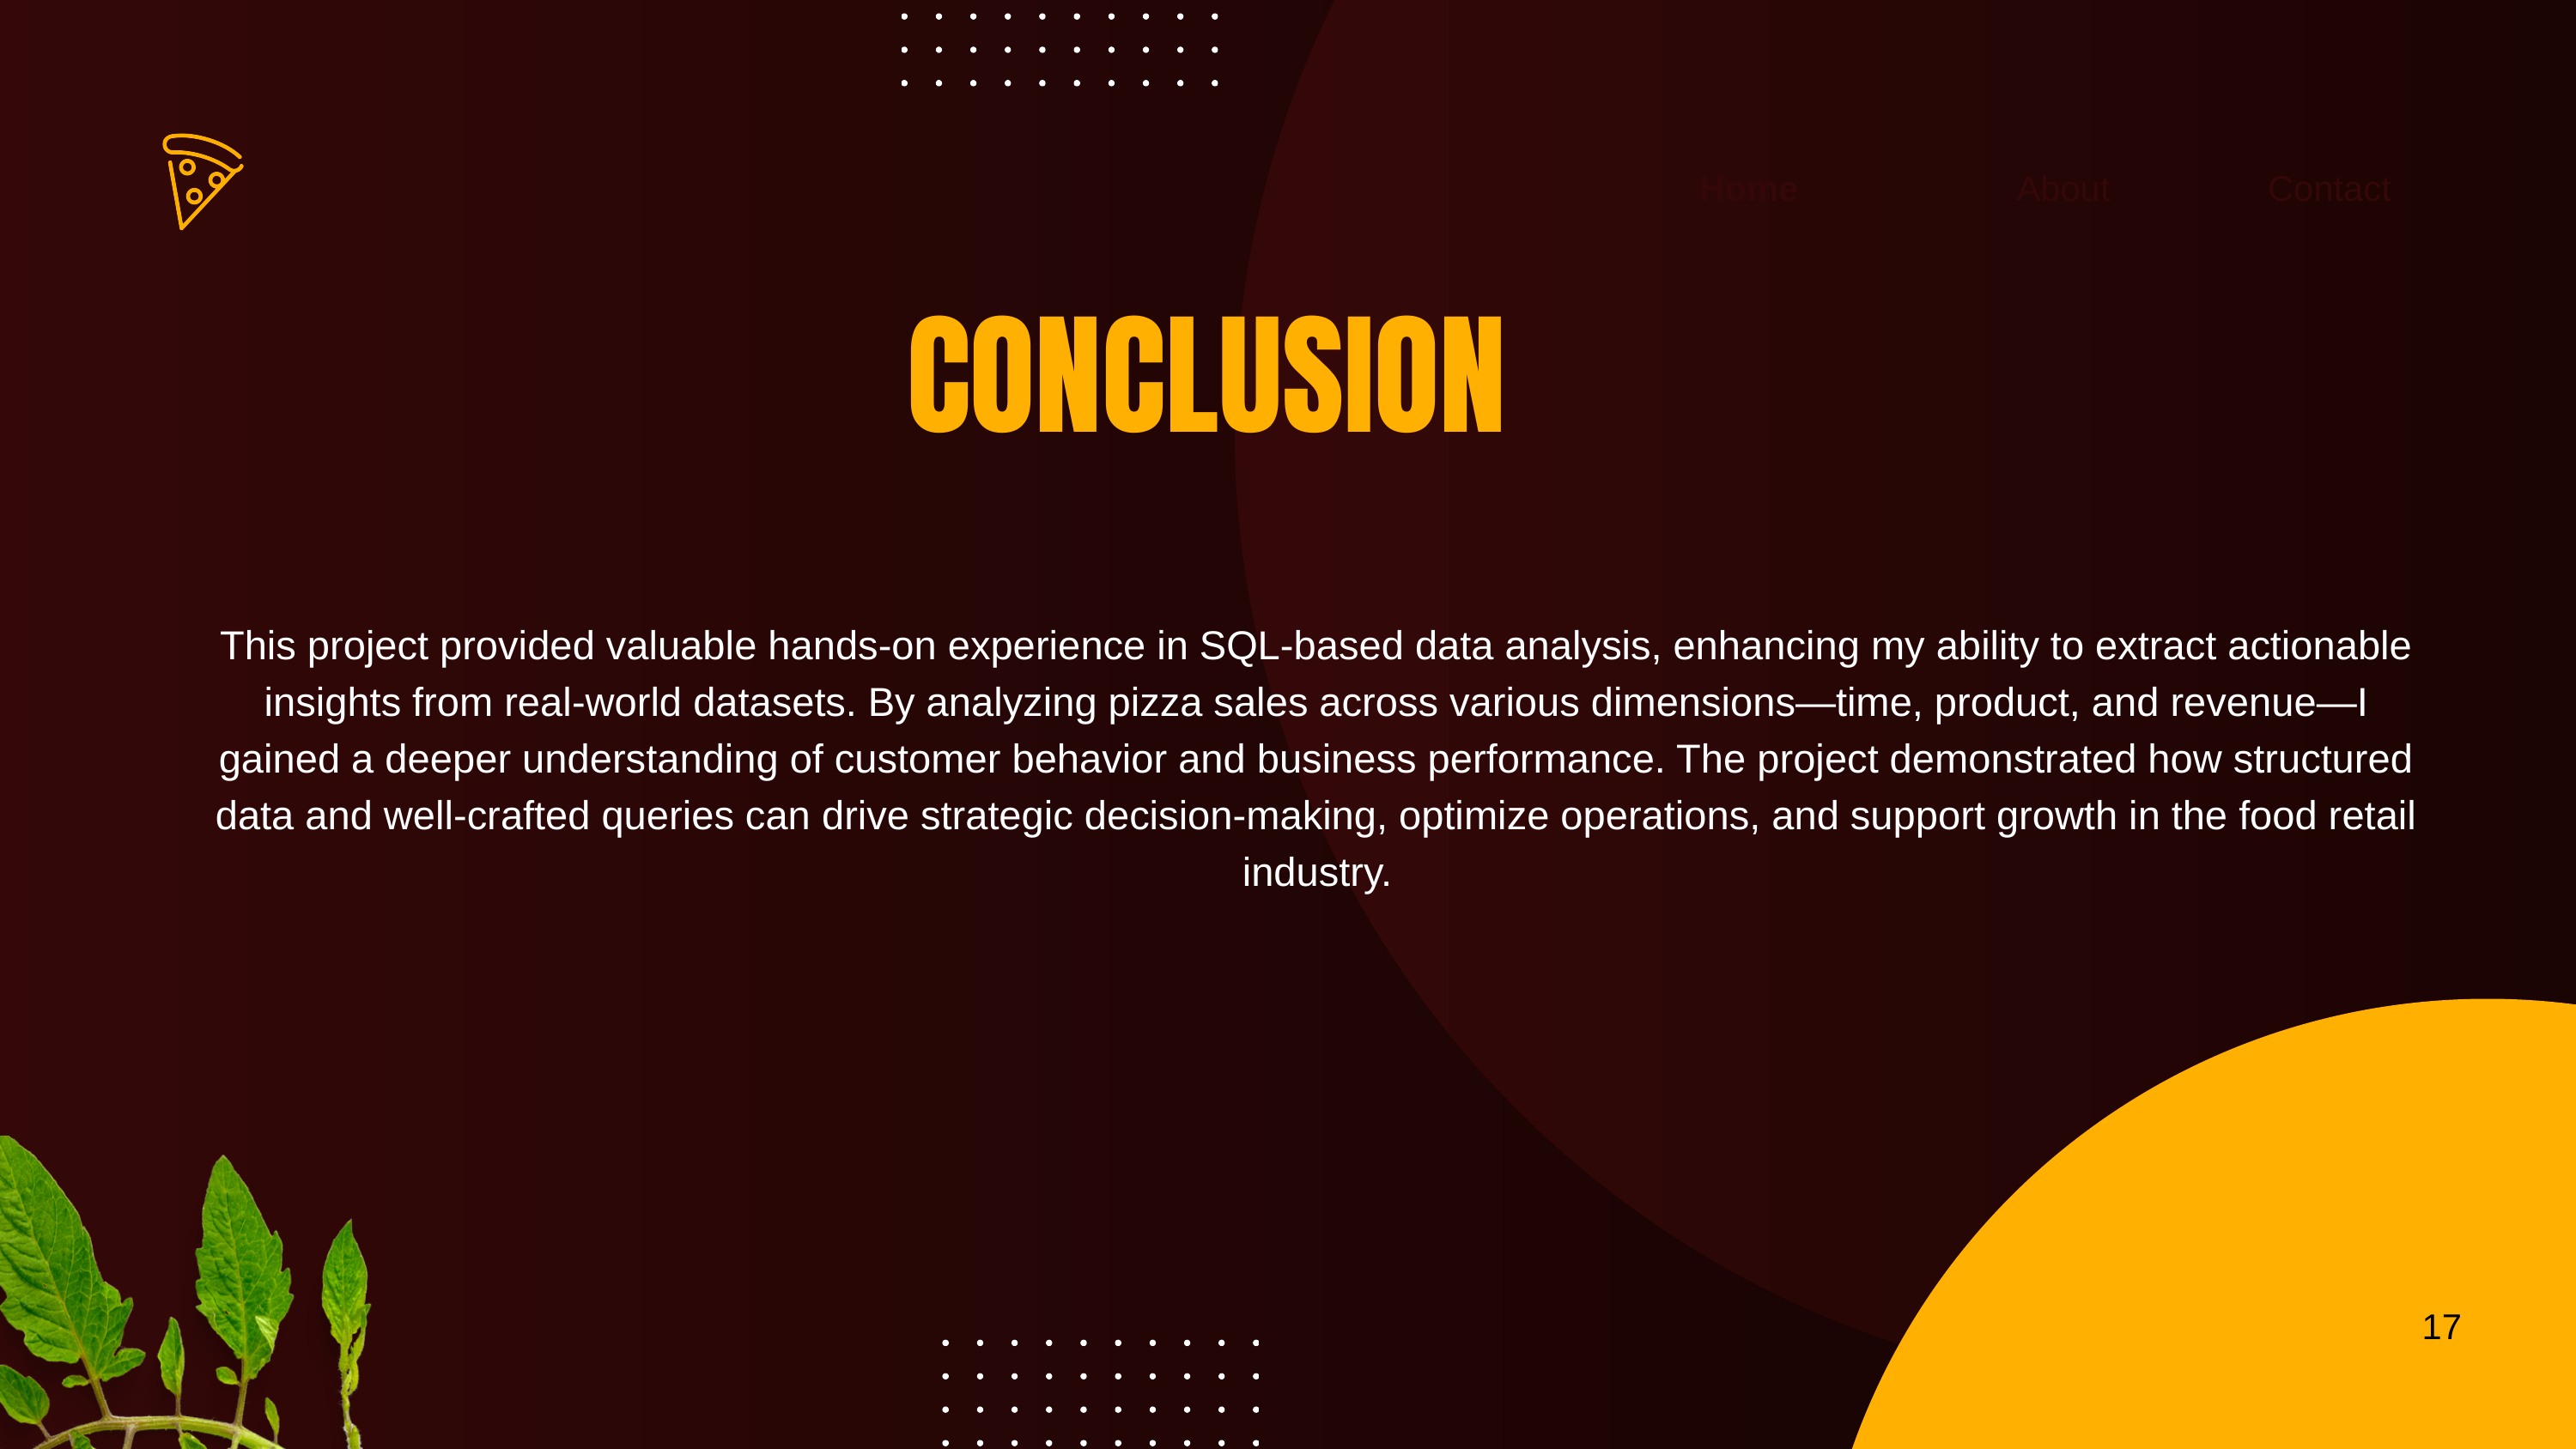

Home
About
Contact
                CONCLUSION

This project provided valuable hands-on experience in SQL-based data analysis, enhancing my ability to extract actionable insights from real-world datasets. By analyzing pizza sales across various dimensions—time, product, and revenue—I gained a deeper understanding of customer behavior and business performance. The project demonstrated how structured data and well-crafted queries can drive strategic decision-making, optimize operations, and support growth in the food retail industry.

17